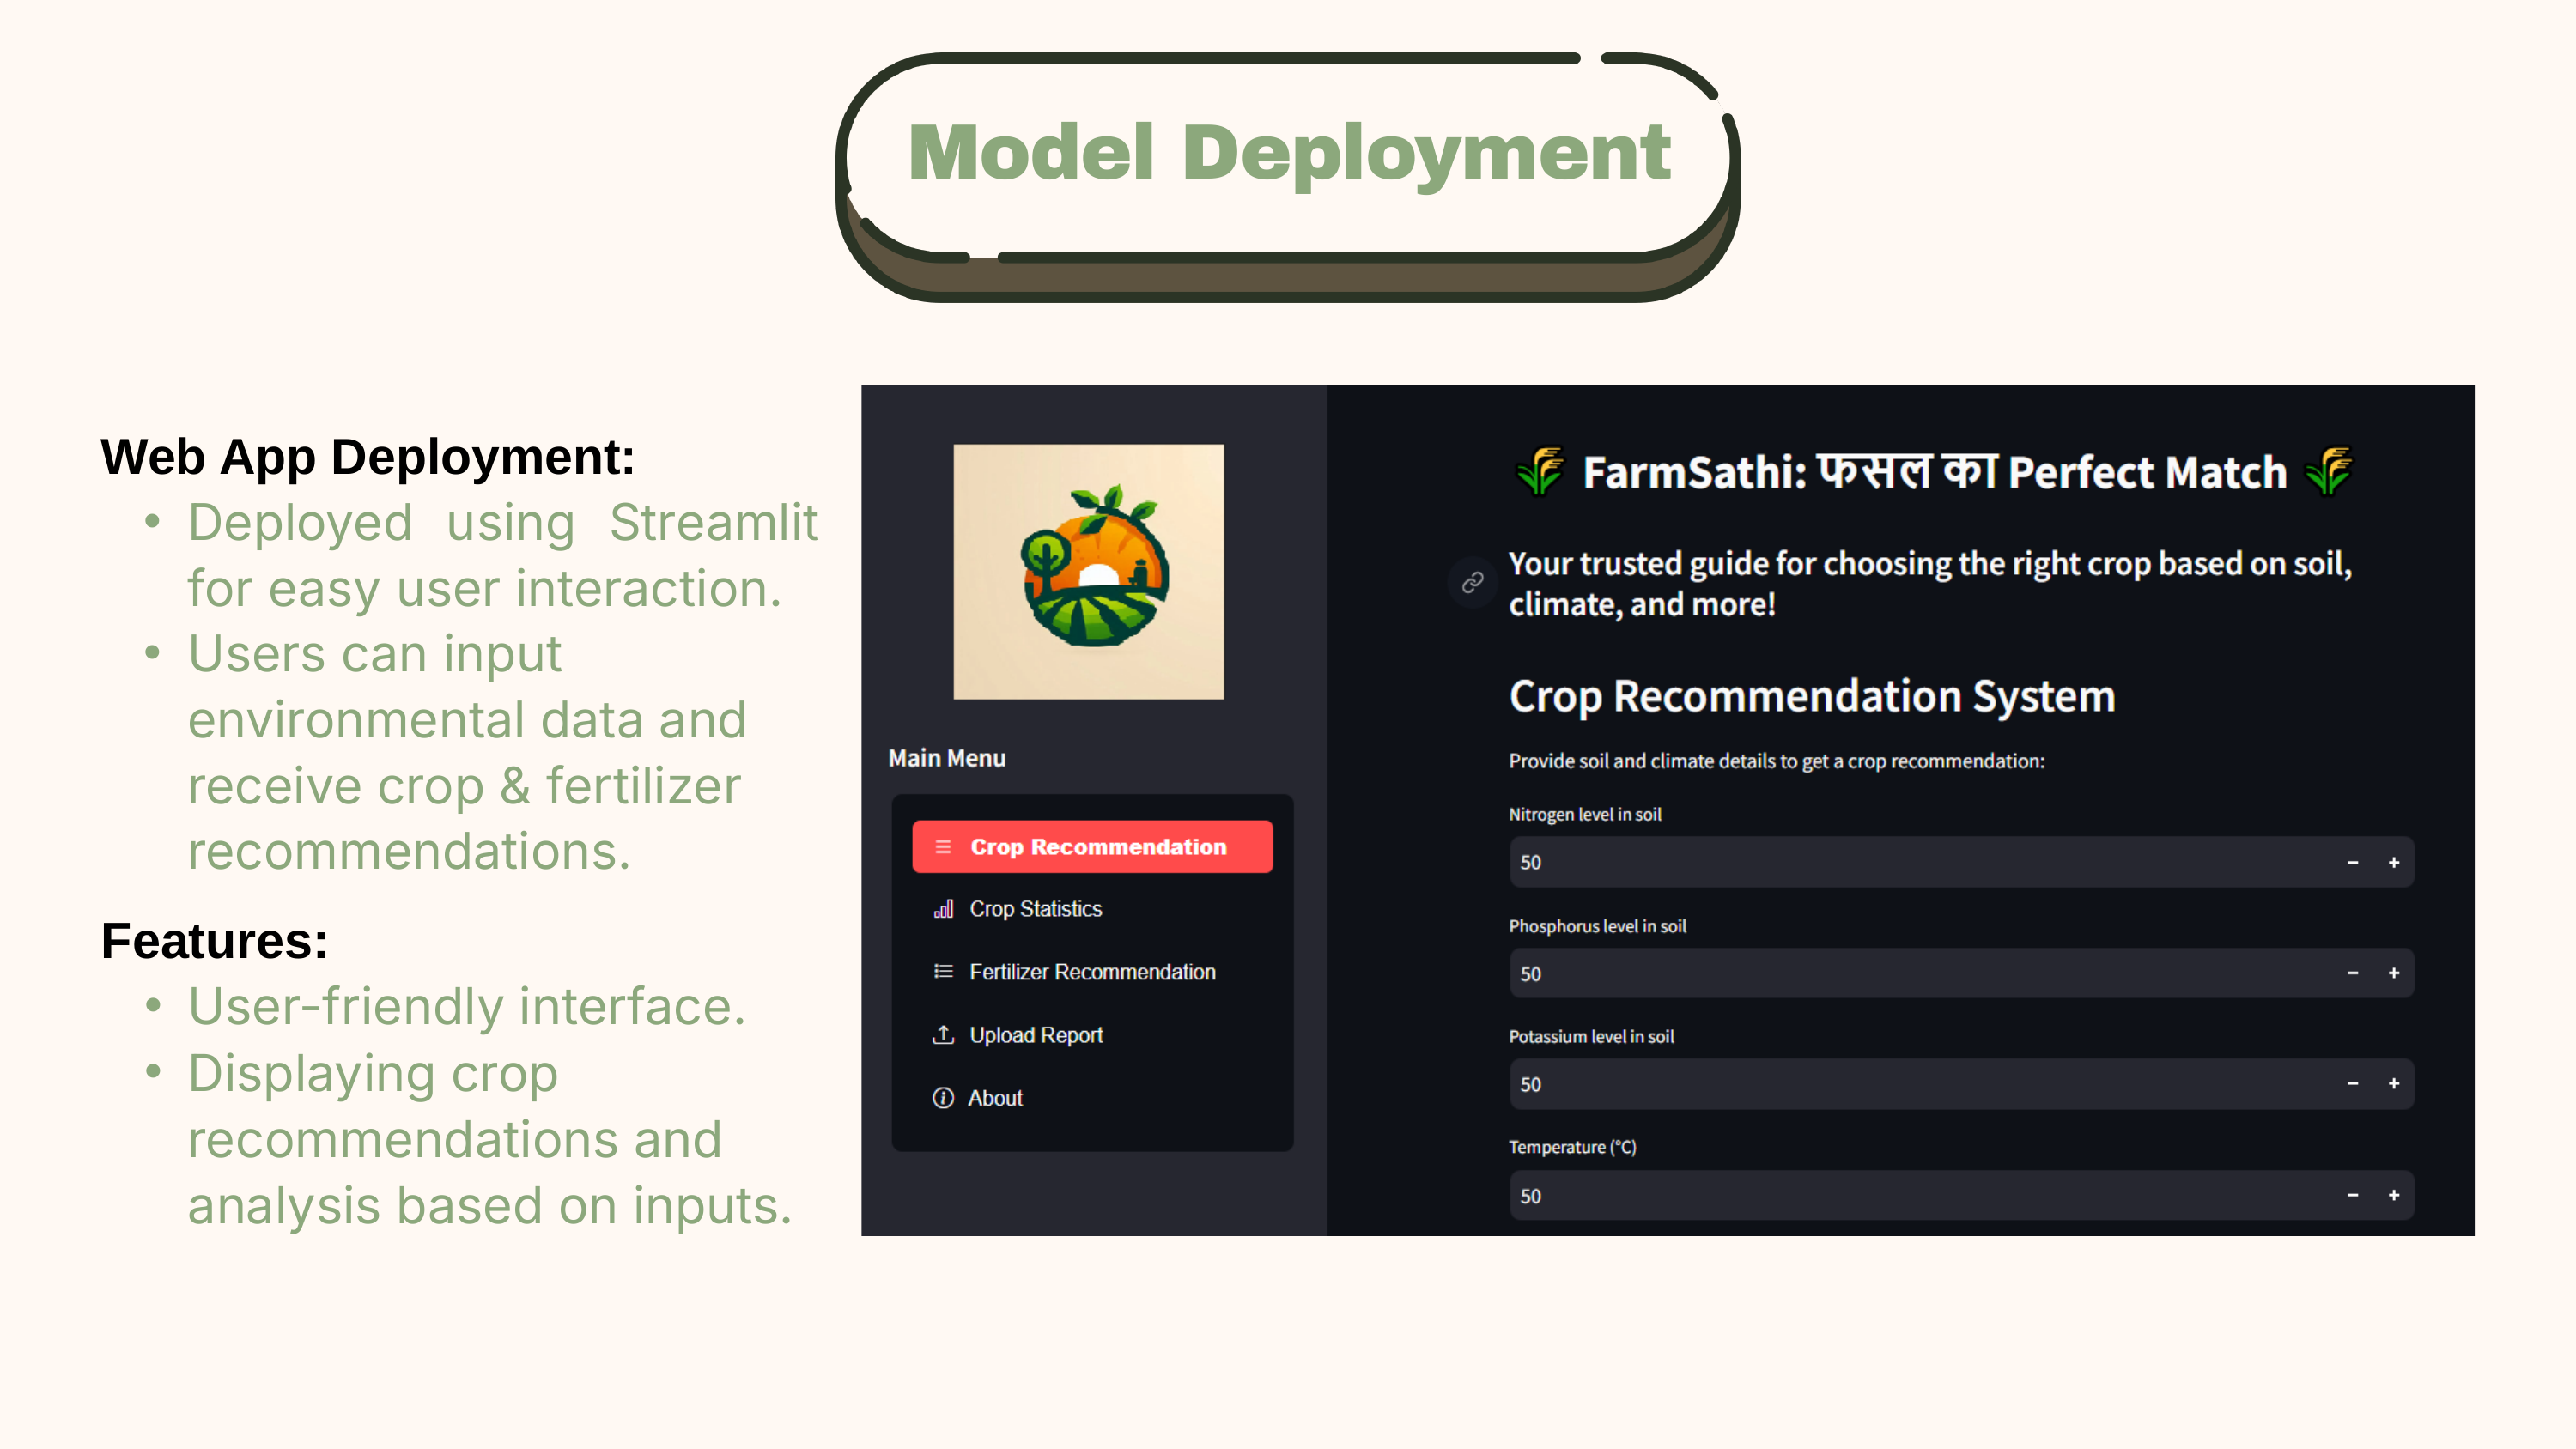

Model Deployment
Web App Deployment:
Deployed using Streamlit for easy user interaction.
Users can input environmental data and receive crop & fertilizer recommendations.

Features:
User-friendly interface.
Displaying crop recommendations and analysis based on inputs.